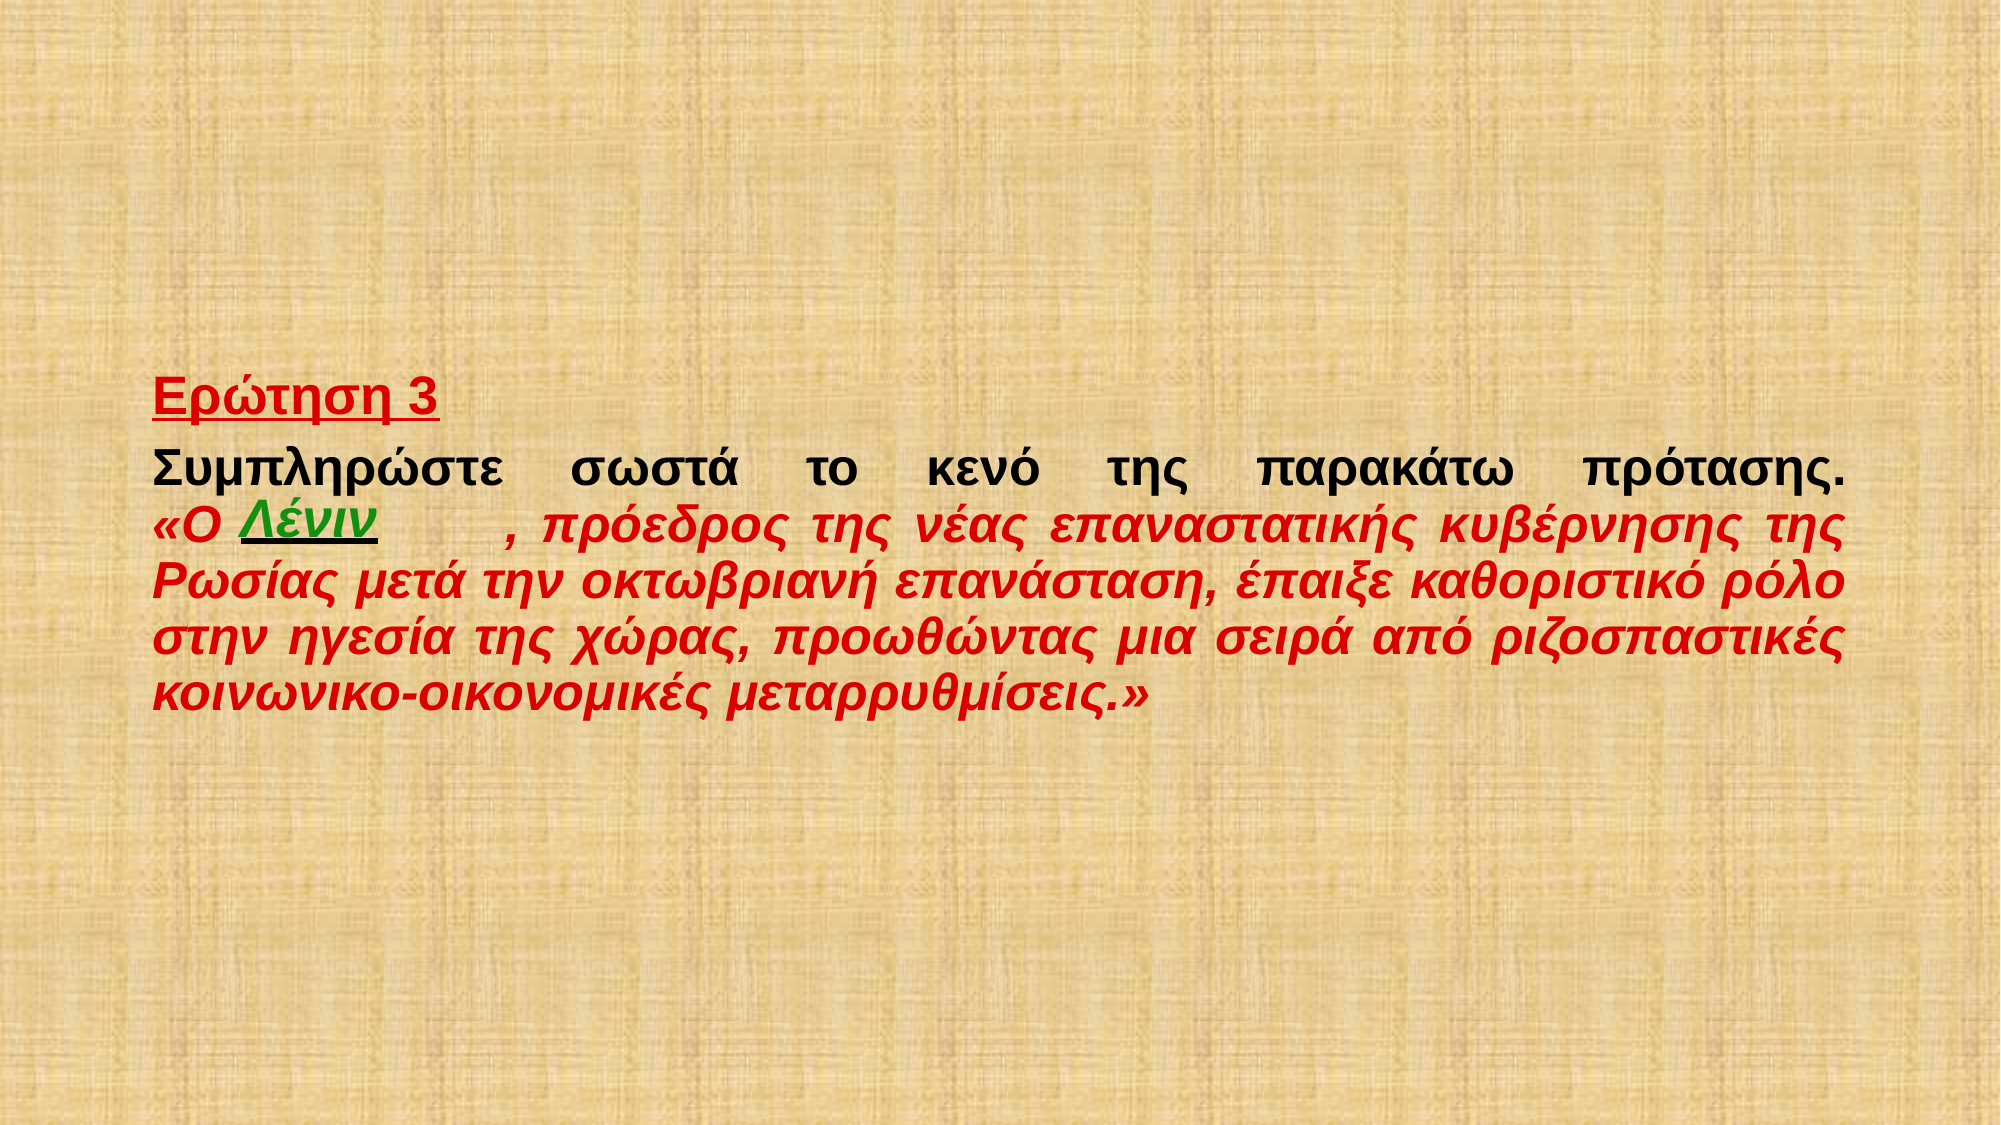

Ερώτηση 3
# Συμπληρώστε σωστά το κενό της παρακάτω πρότασης. «Ο             , πρόεδρος της νέας επαναστατικής κυβέρνησης της Ρωσίας μετά την οκτωβριανή επανάσταση, έπαιξε καθοριστικό ρόλο στην ηγεσία της χώρας, προωθώντας μια σειρά από ριζοσπαστικές κοινωνικο-οικονομικές μεταρρυθμίσεις.»
Λένιν